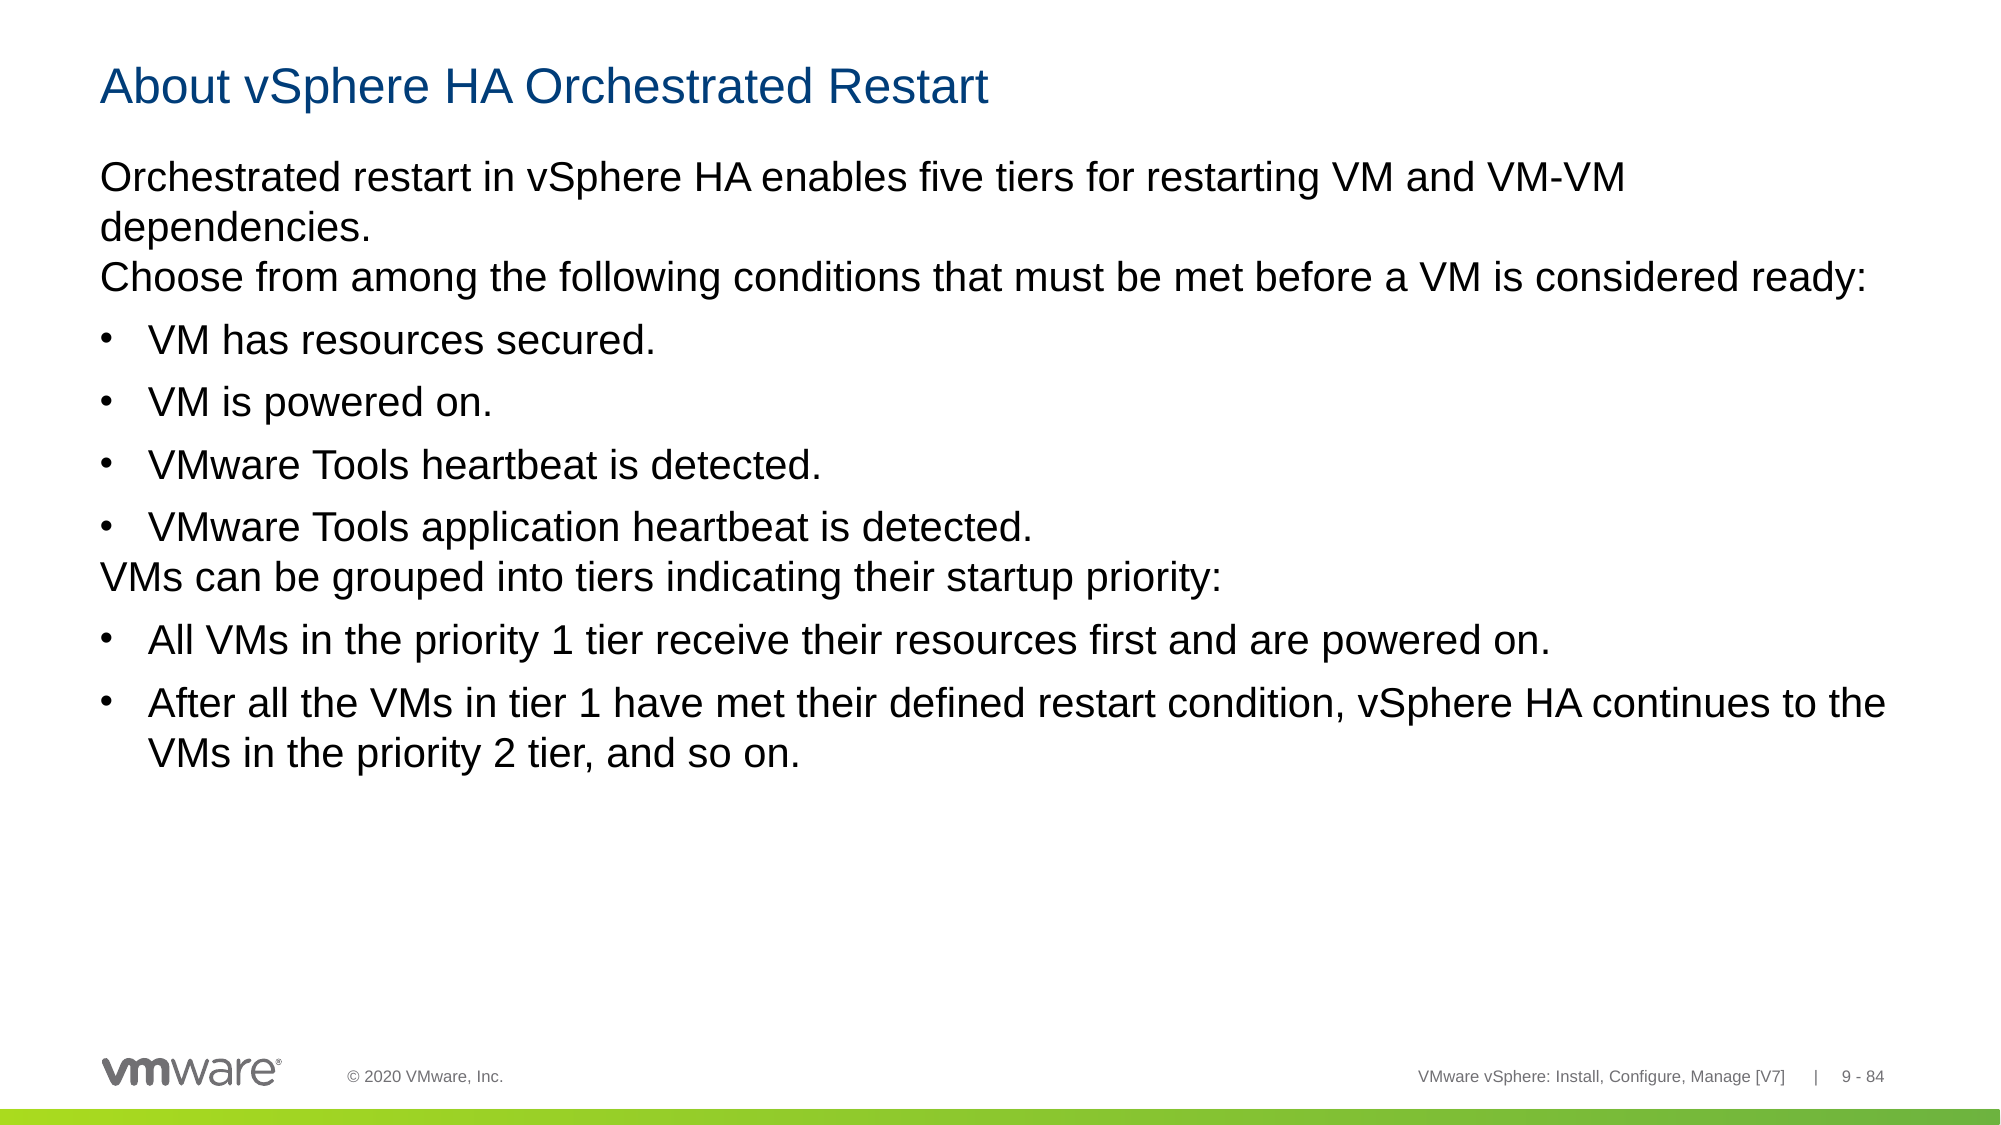

# About vSphere HA Orchestrated Restart
Orchestrated restart in vSphere HA enables five tiers for restarting VM and VM-VM dependencies.
Choose from among the following conditions that must be met before a VM is considered ready:
VM has resources secured.
VM is powered on.
VMware Tools heartbeat is detected.
VMware Tools application heartbeat is detected.
VMs can be grouped into tiers indicating their startup priority:
All VMs in the priority 1 tier receive their resources first and are powered on.
After all the VMs in tier 1 have met their defined restart condition, vSphere HA continues to the VMs in the priority 2 tier, and so on.
VMware vSphere: Install, Configure, Manage [V7]      |     9 - 84